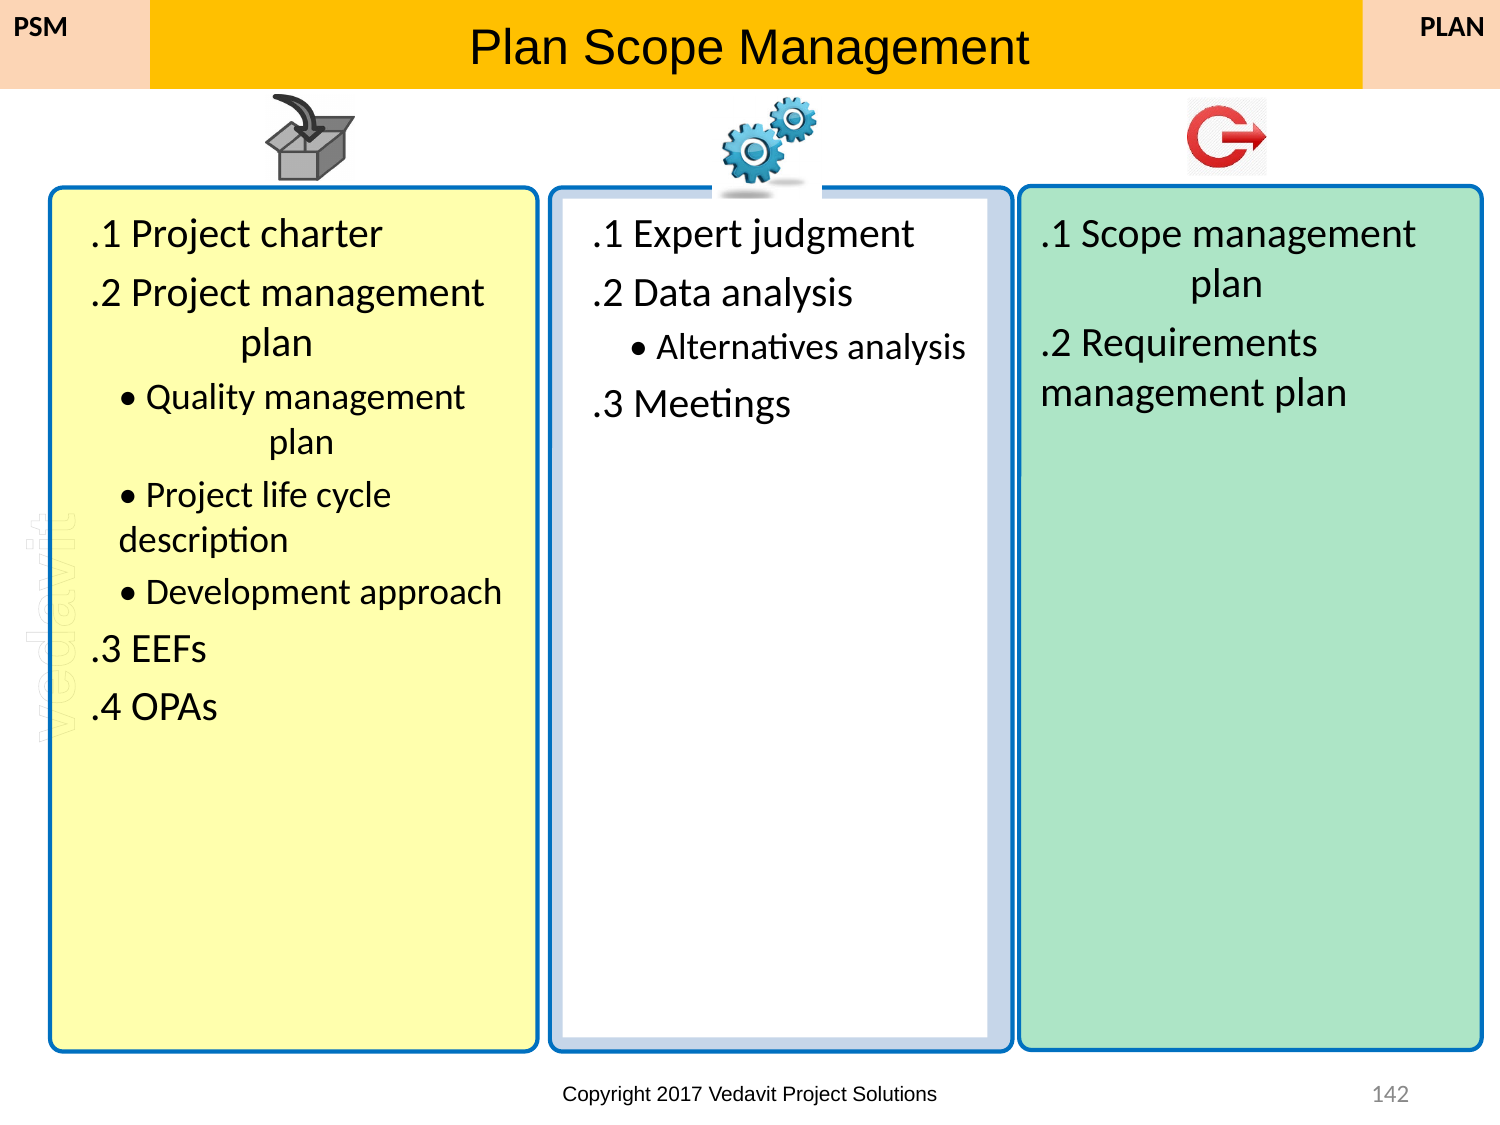

# Plan Scope Management
PLAN
PSM
.1 Project charter
.2 Project management 	plan
• Quality management 	plan
• Project life cycle 	description
• Development approach
.3 EEFs
.4 OPAs
.1 Expert judgment
.2 Data analysis
• Alternatives analysis
.3 Meetings
.1 Scope management 	plan
.2 Requirements 	management plan
142